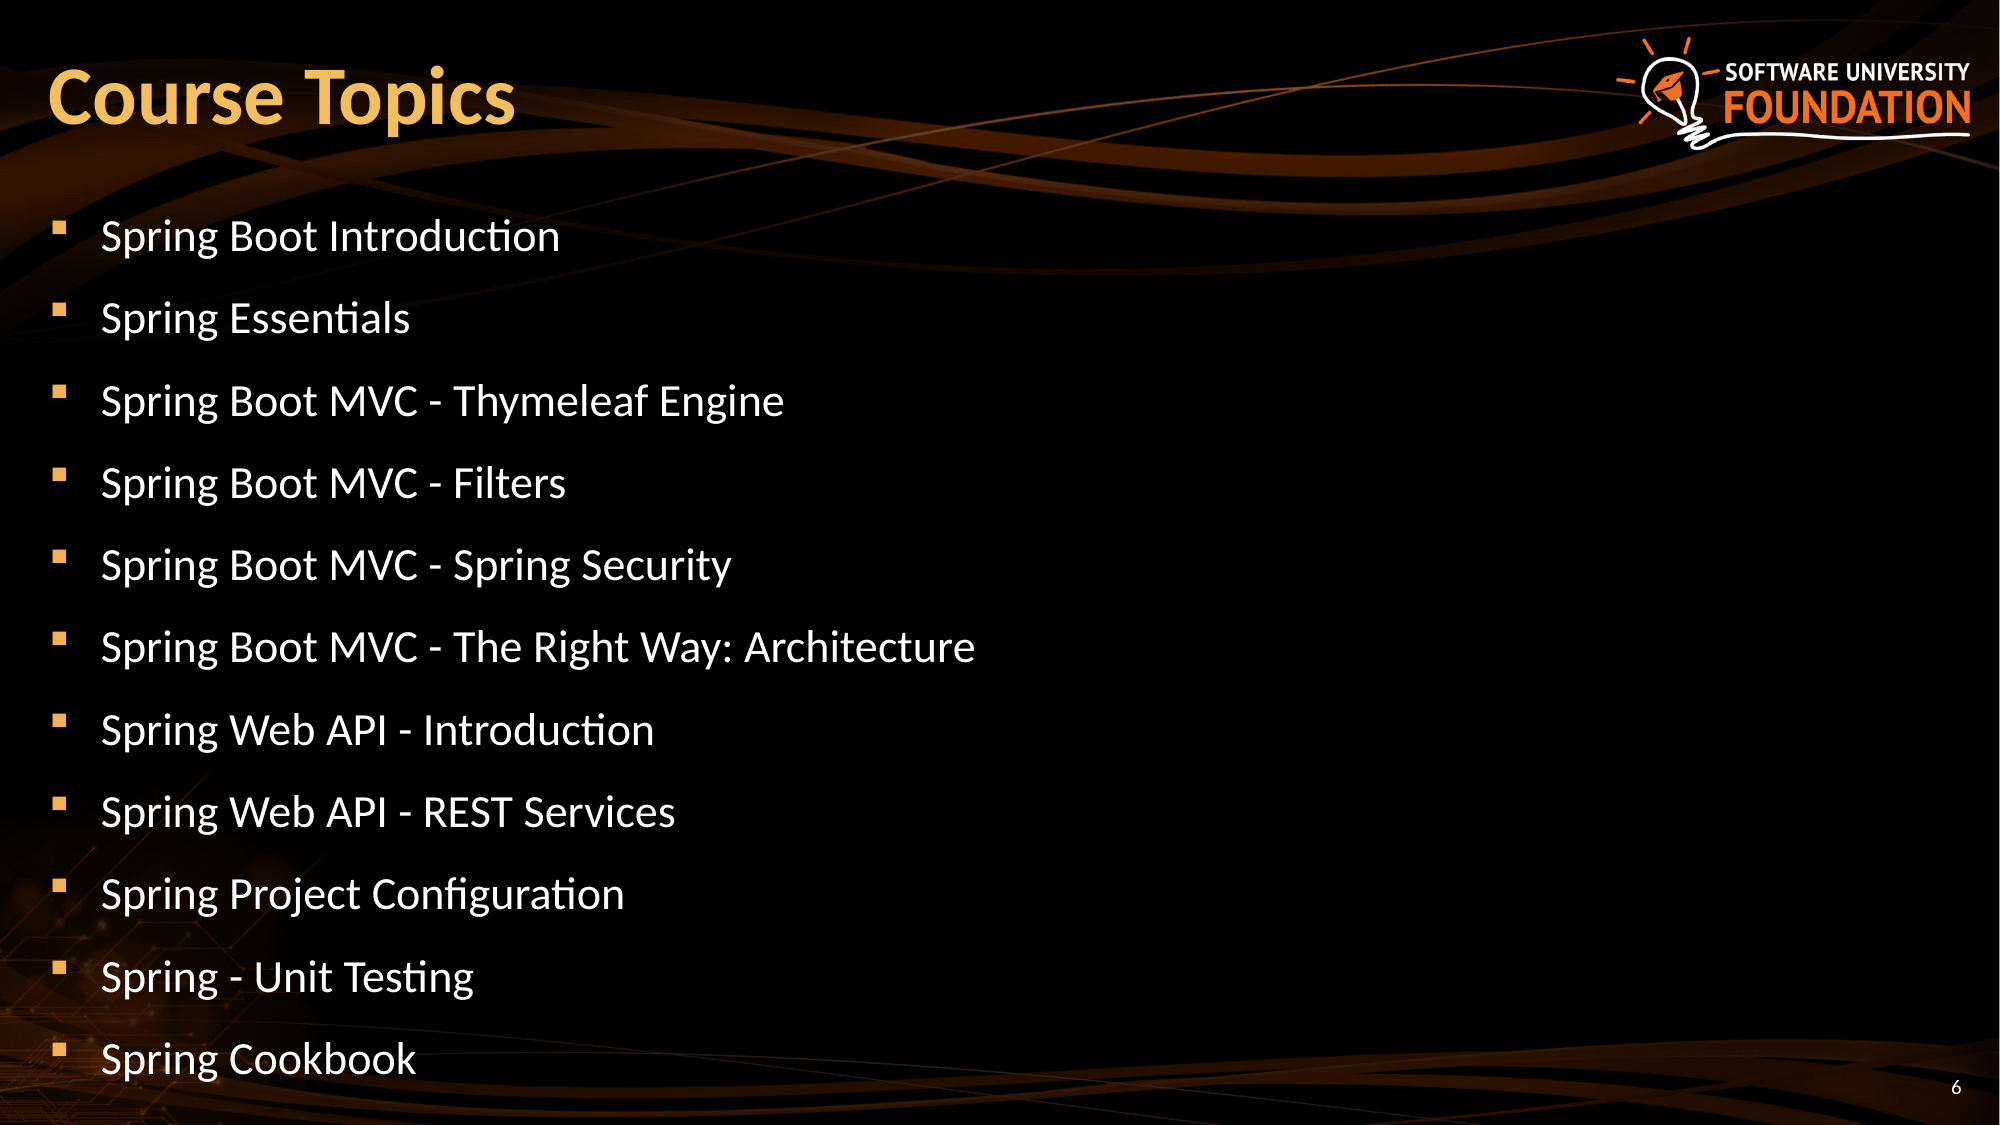

# Course Topics
Spring Boot Introduction
Spring Essentials
Spring Boot MVC - Thymeleaf Engine
Spring Boot MVC - Filters
Spring Boot MVC - Spring Security
Spring Boot MVC - The Right Way: Architecture
Spring Web API - Introduction
Spring Web API - REST Services
Spring Project Configuration
Spring - Unit Testing
Spring Cookbook
6